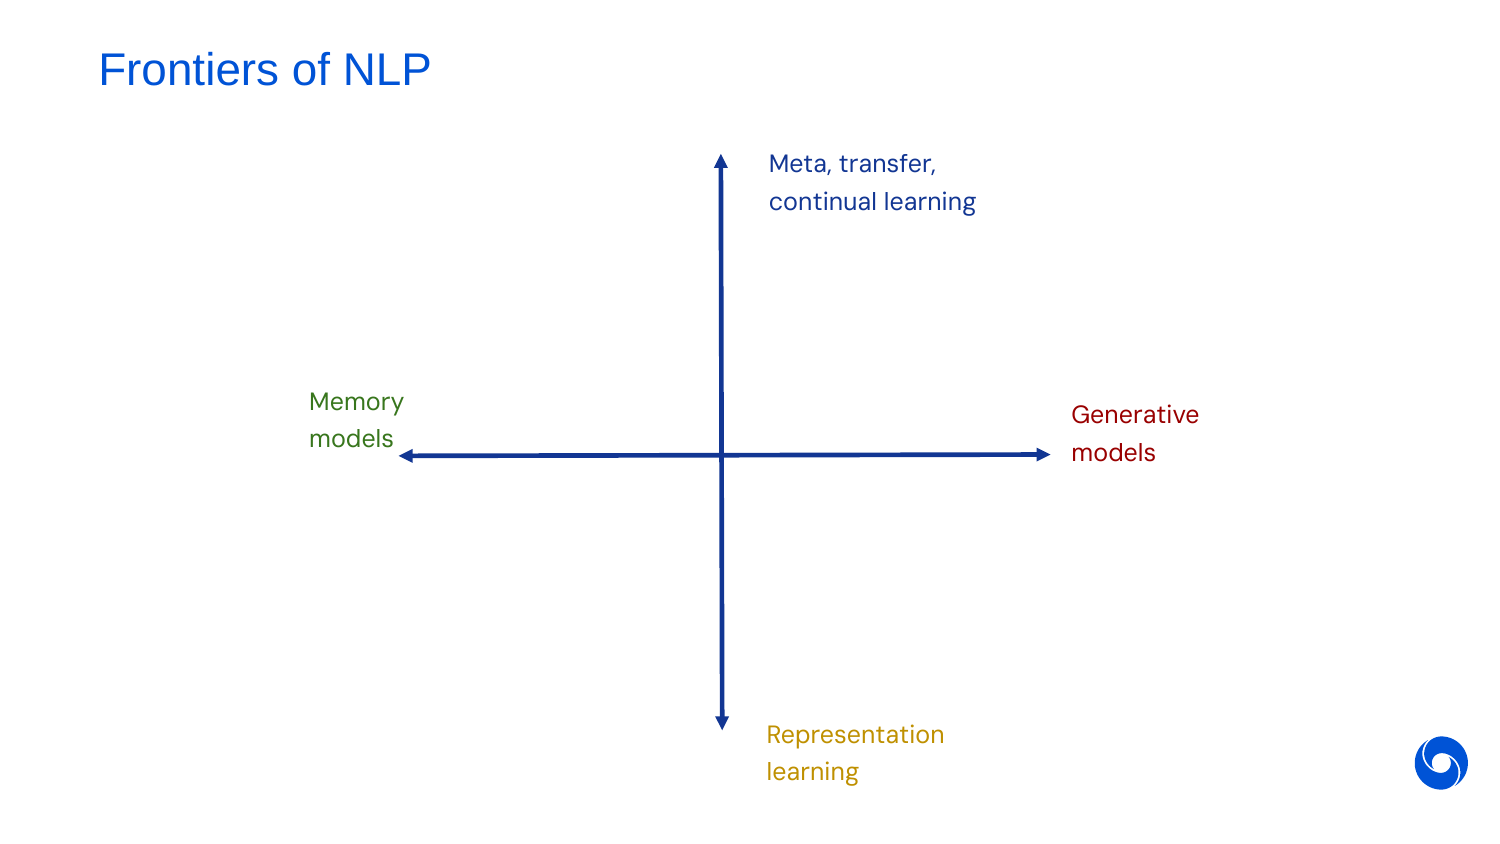

# Frontiers of NLP
Meta, transfer, continual learning
Memory models
Generative models
Representation learning